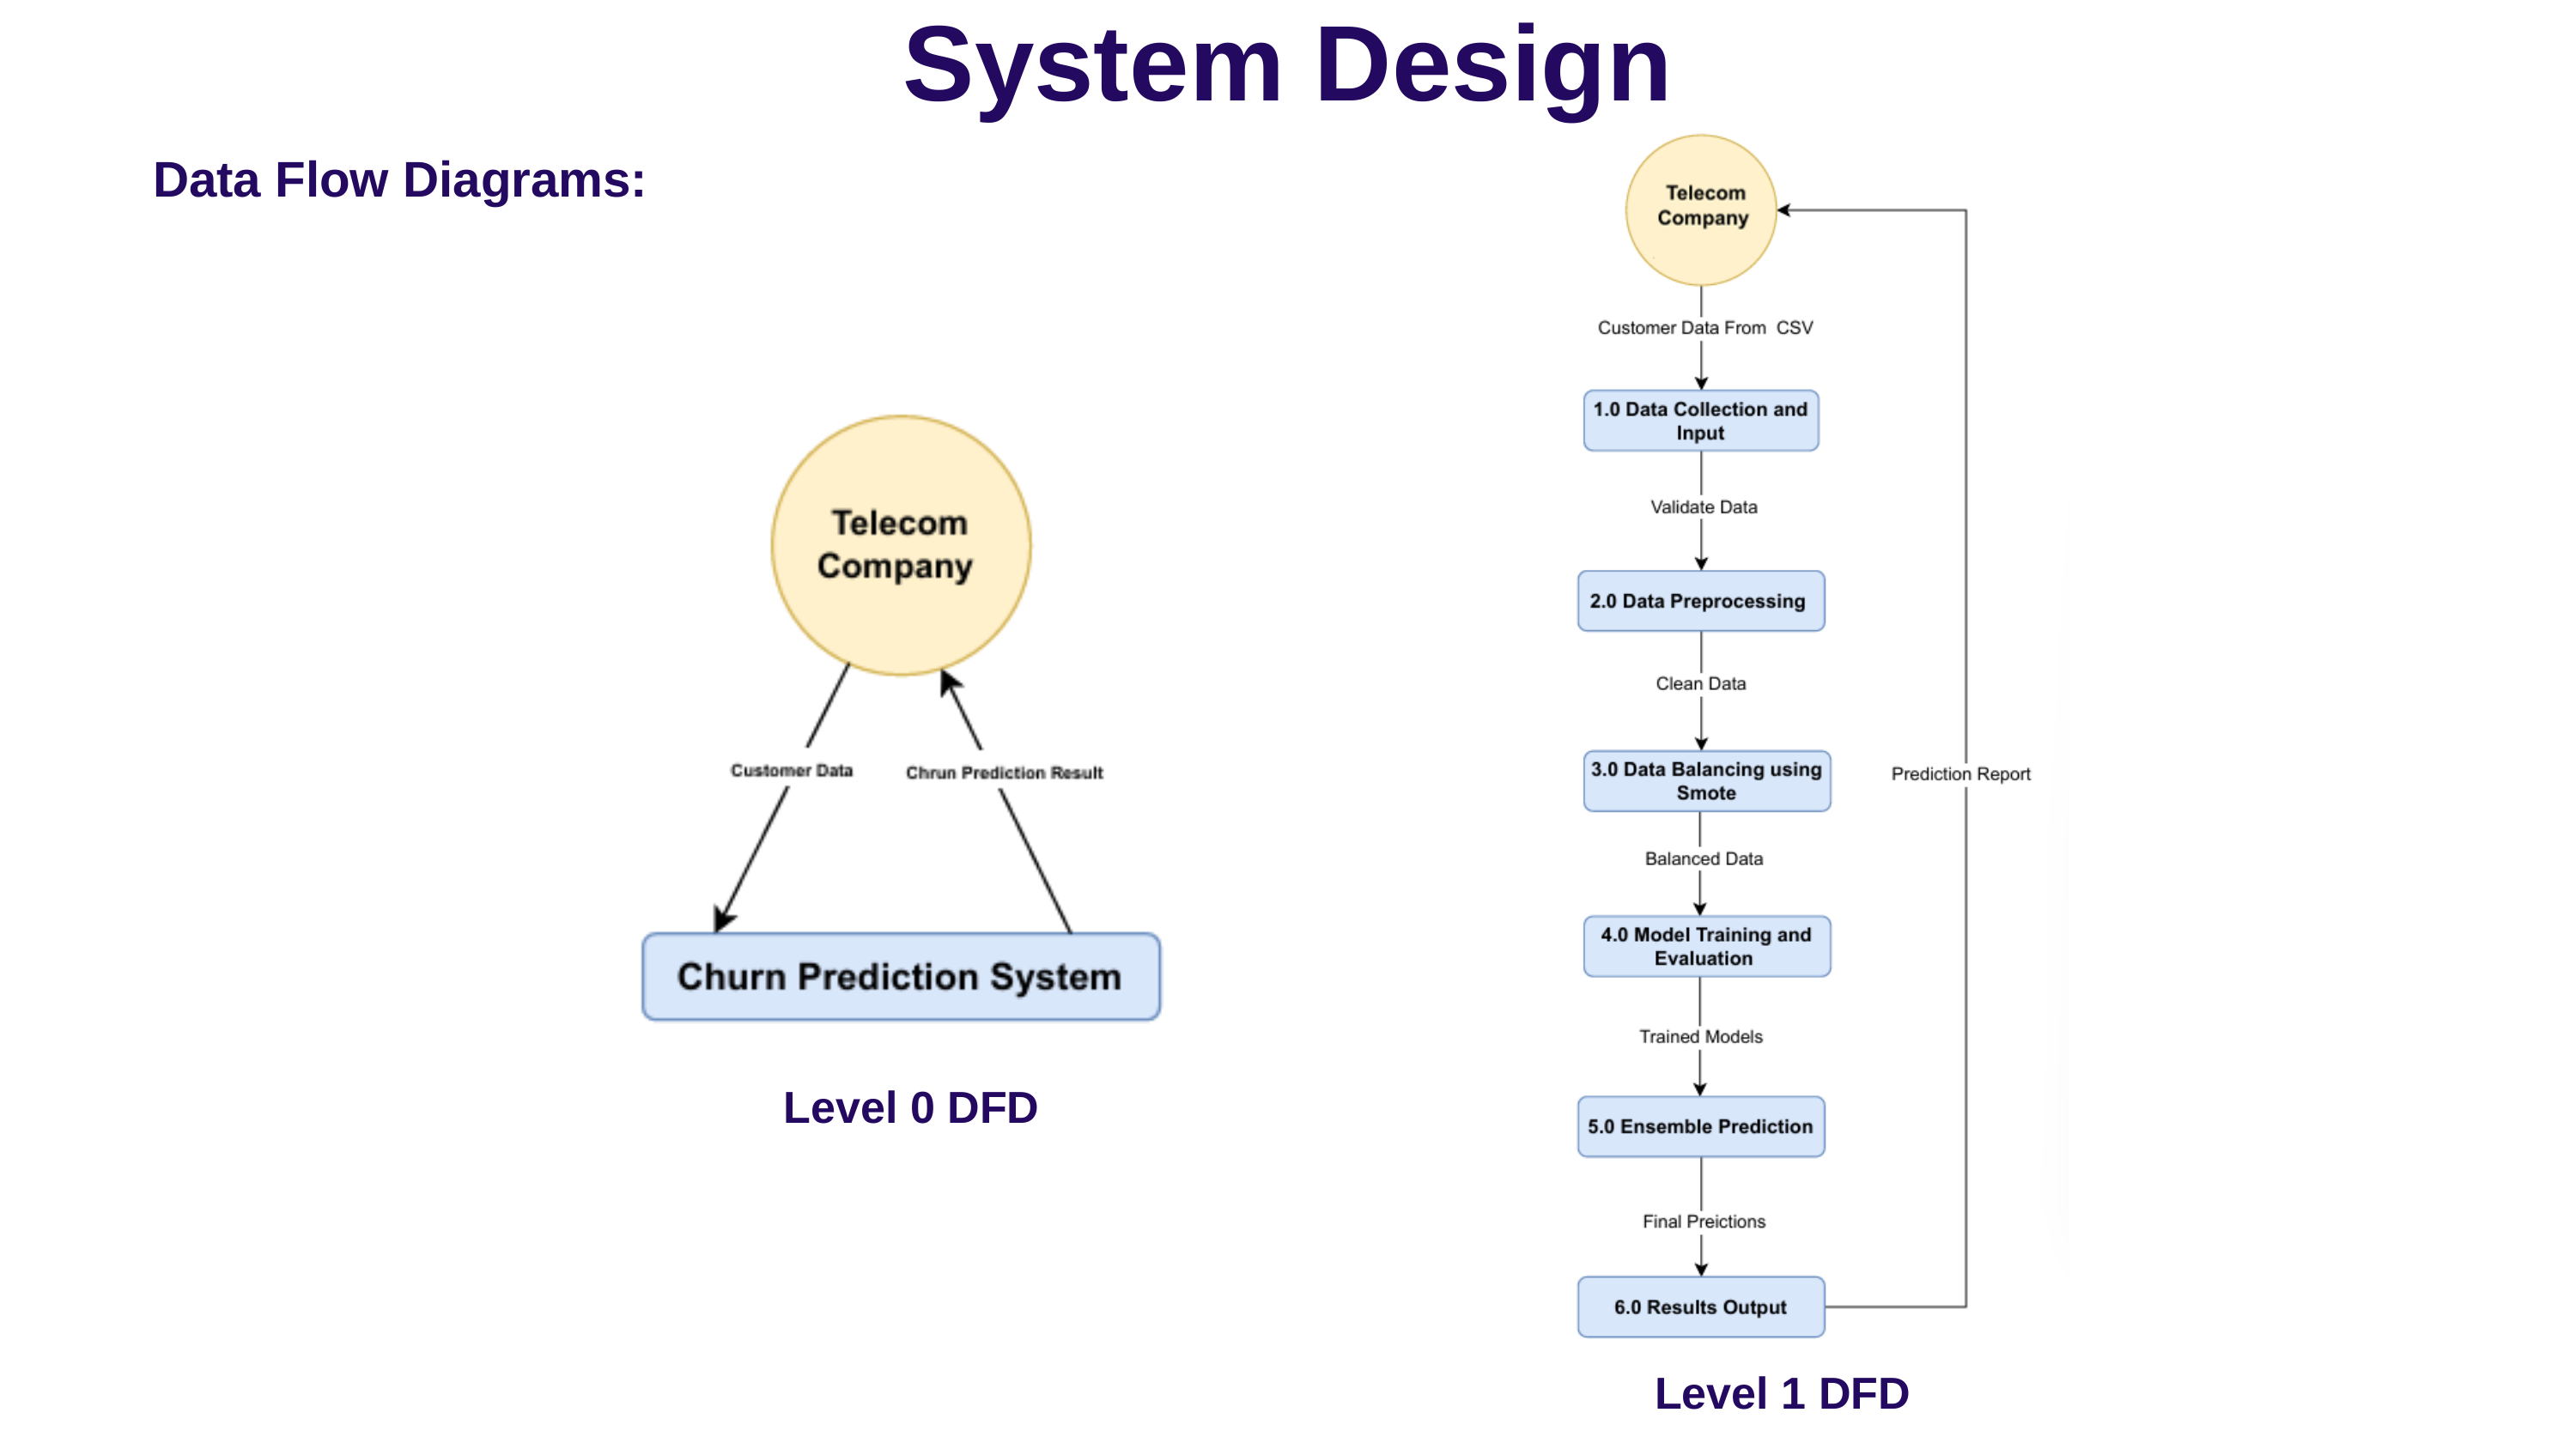

System Design

Data Flow Diagrams:

Level 0 DFD
Level 1 DFD